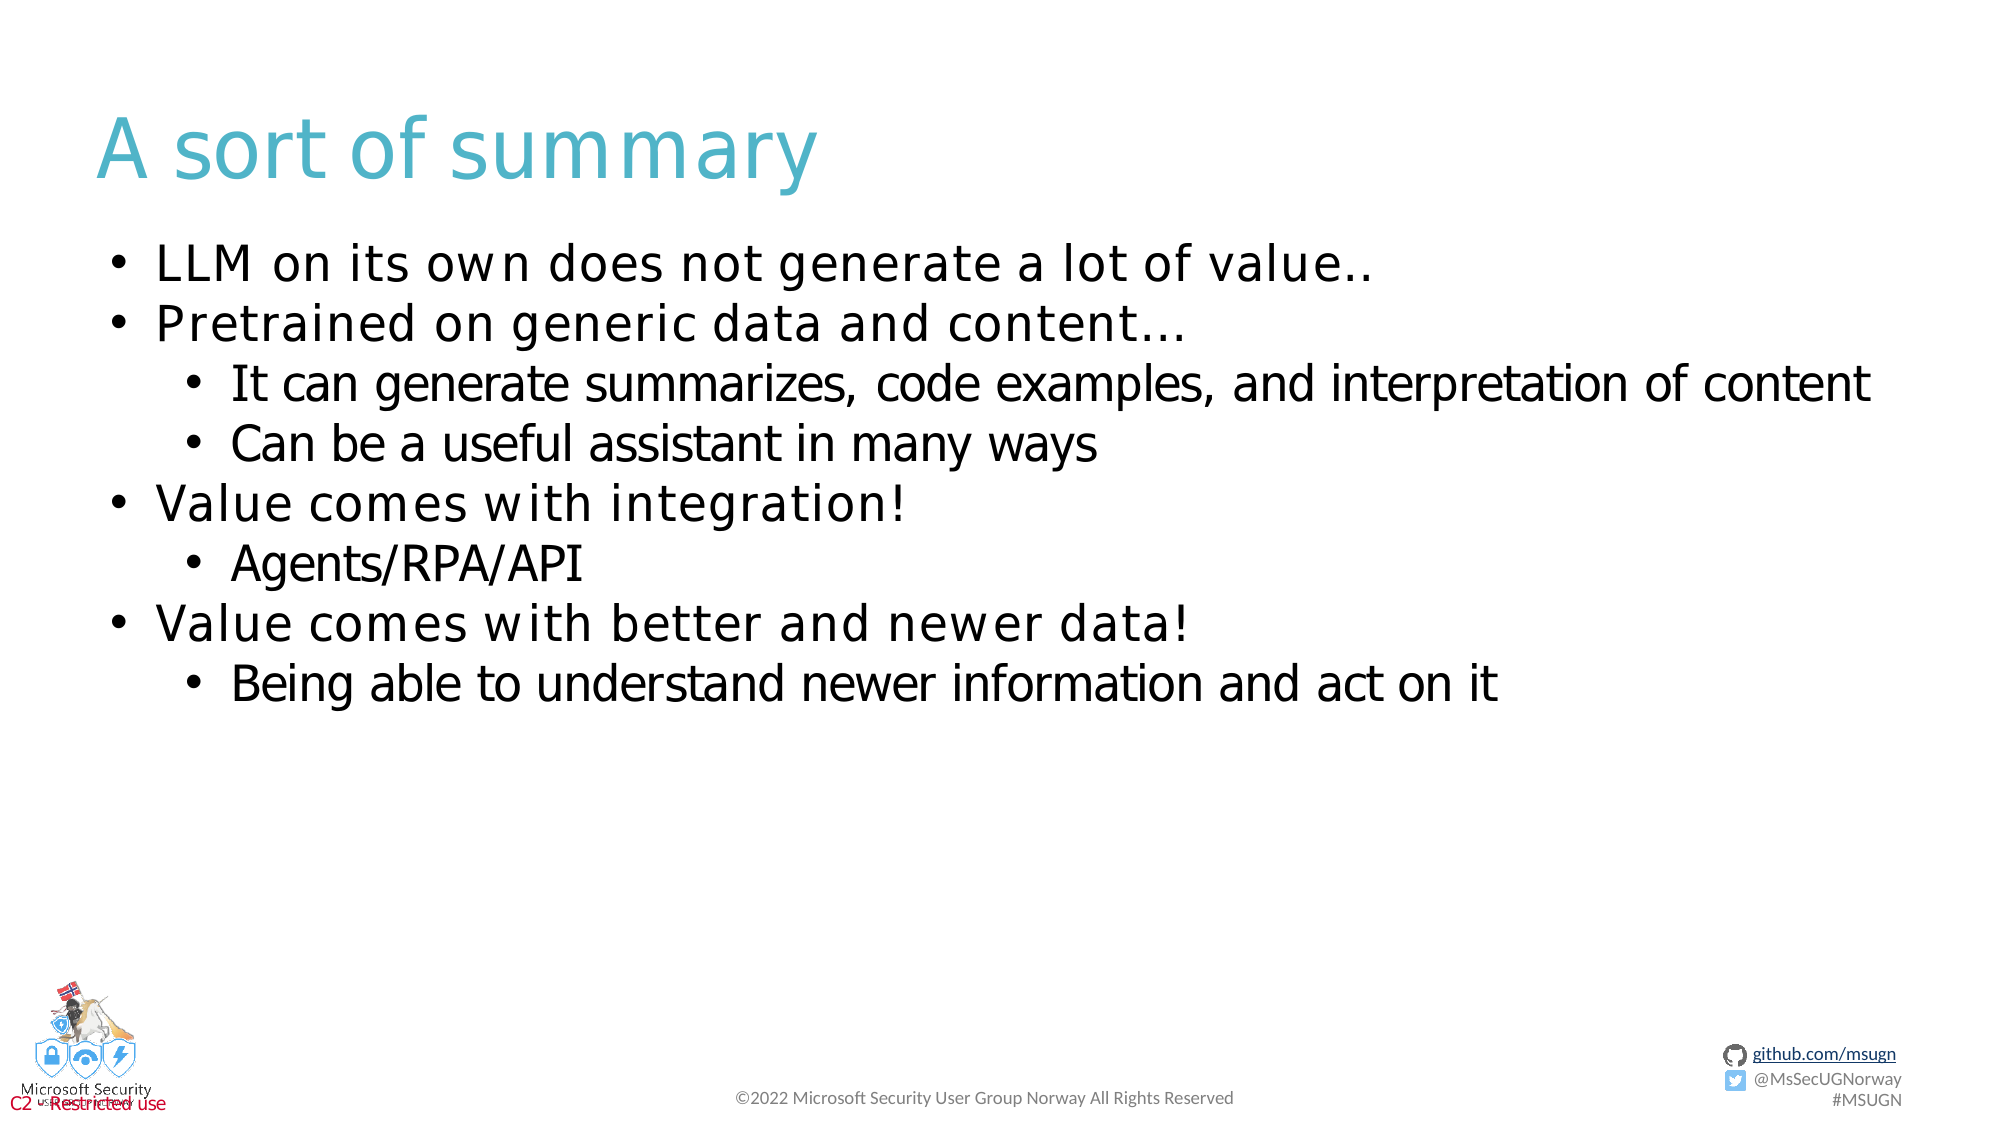

# A sort of summary
LLM on its own does not generate a lot of value..
Pretrained on generic data and content...
It can generate summarizes, code examples, and interpretation of content
Can be a useful assistant in many ways
Value comes with integration!
Agents/RPA/API
Value comes with better and newer data!
Being able to understand newer information and act on it